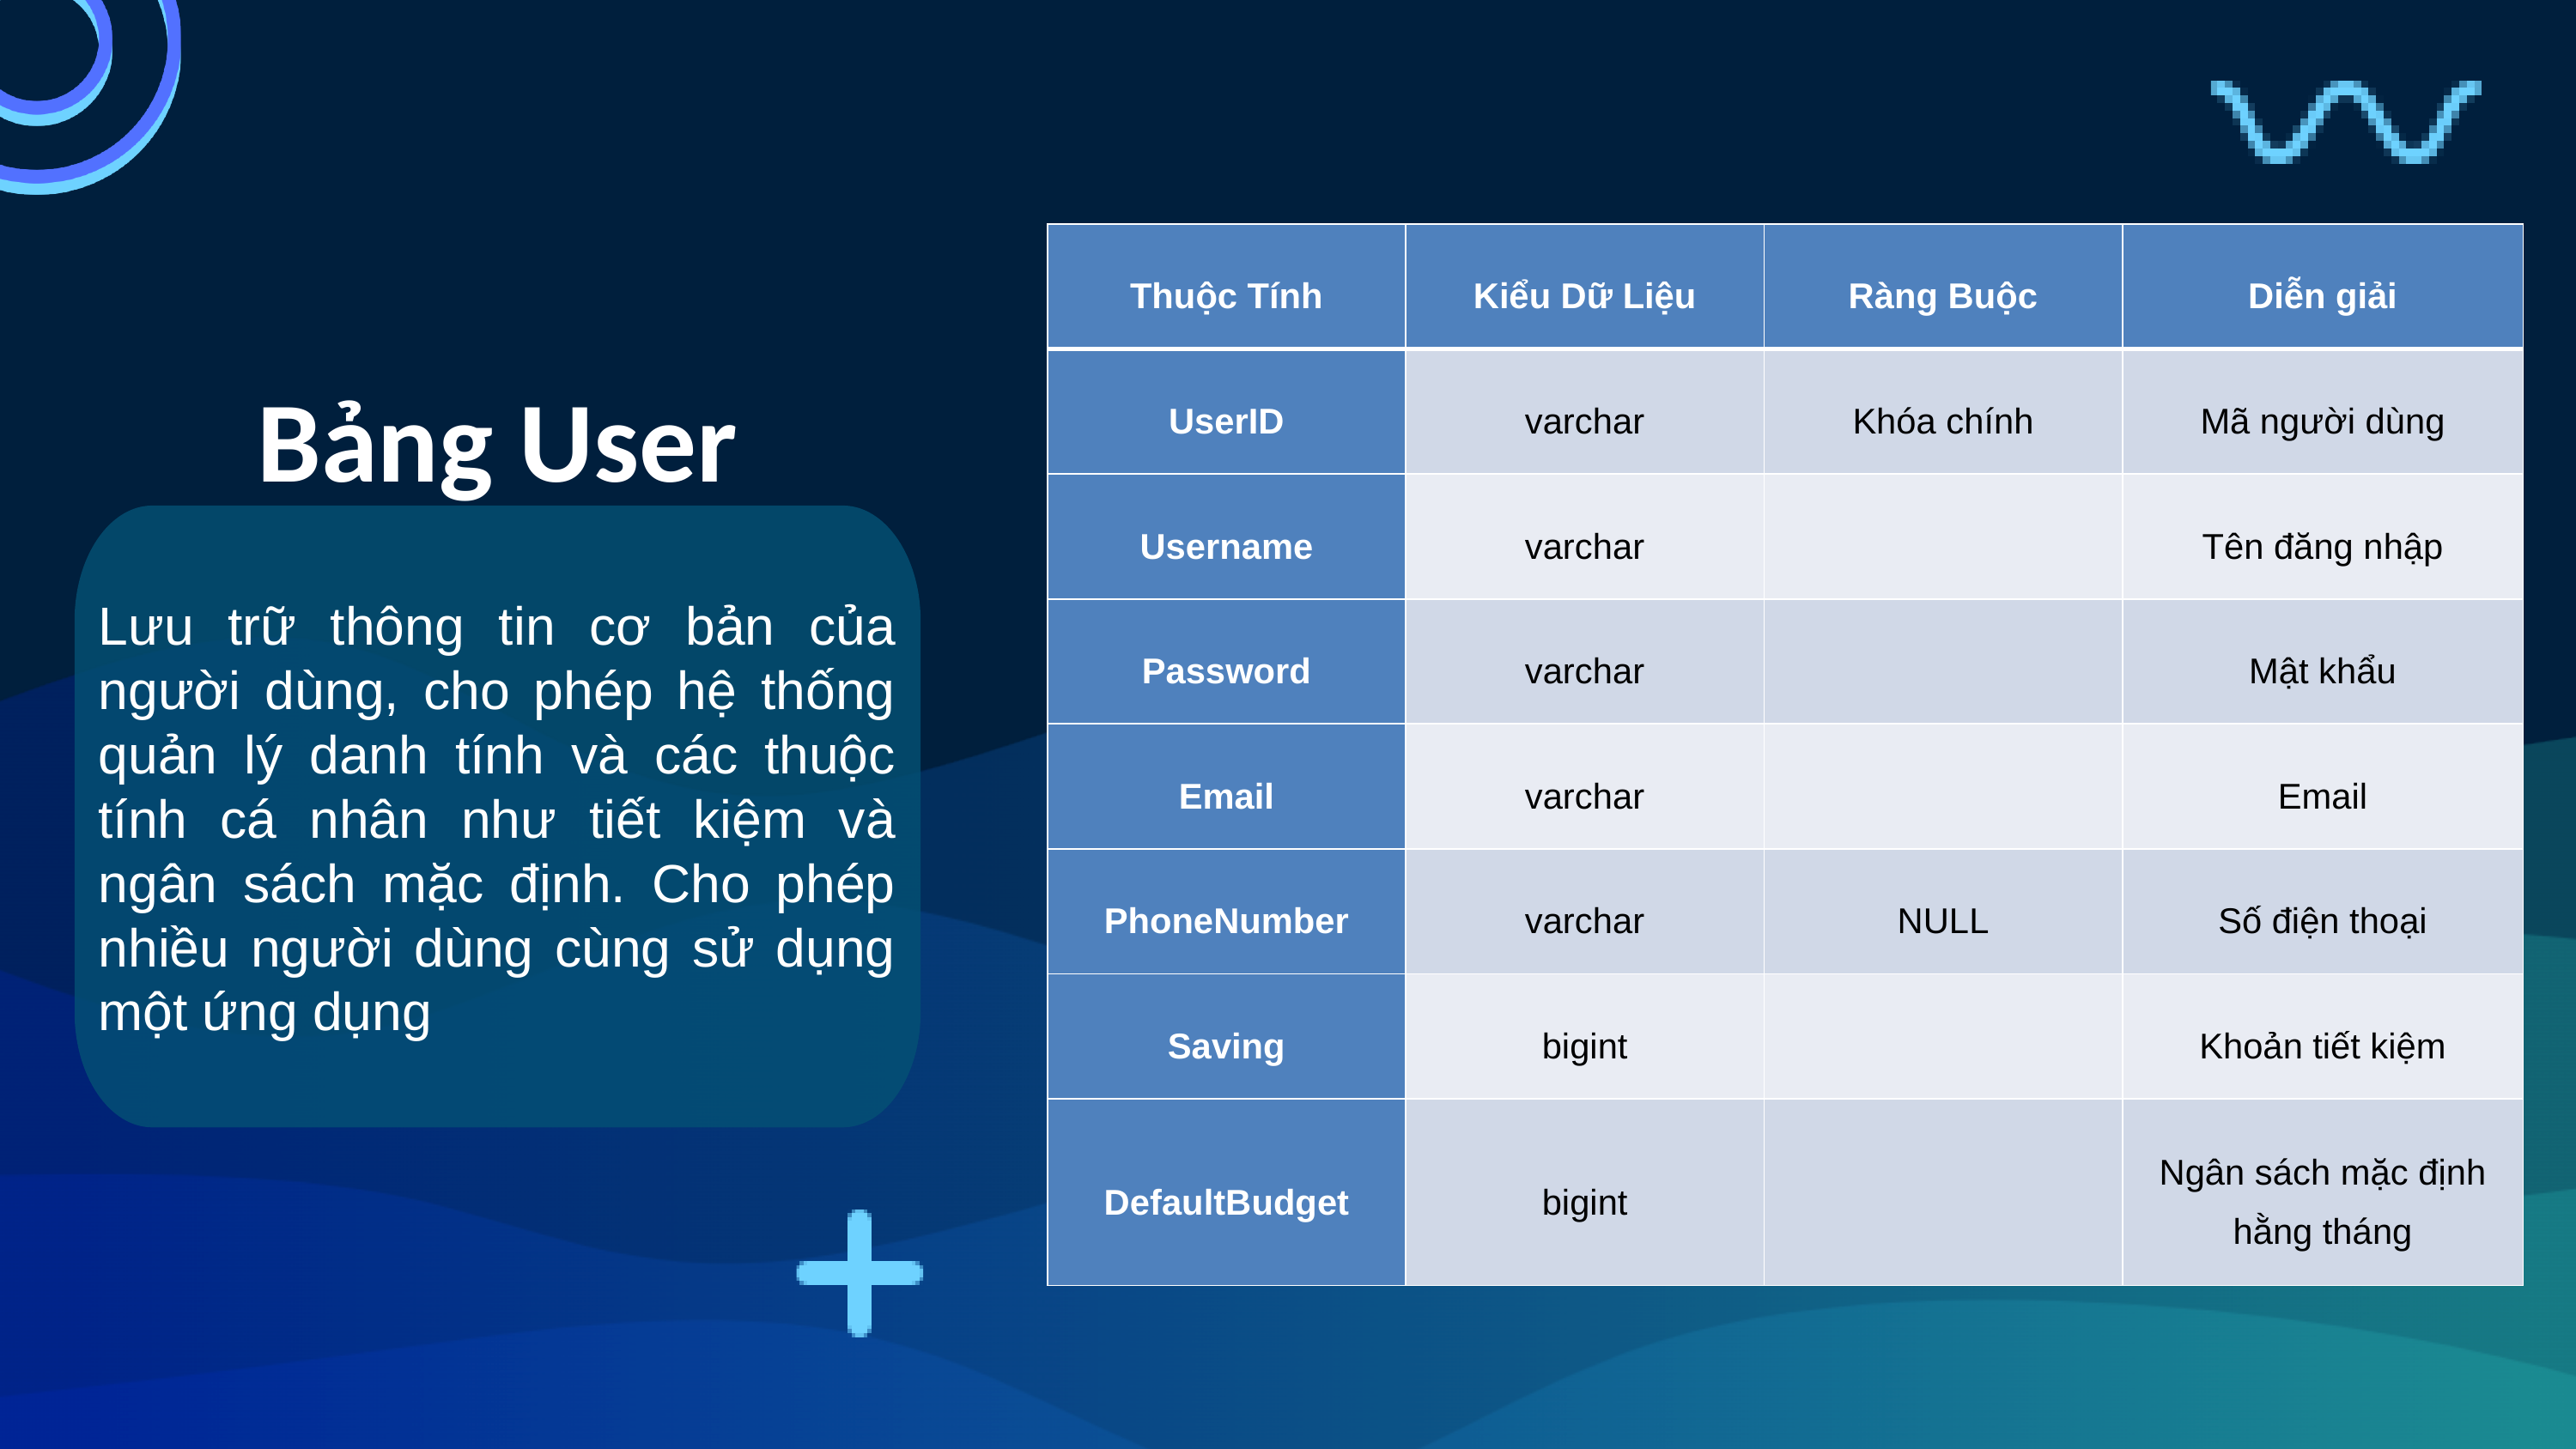

| Thuộc Tính | Kiểu Dữ Liệu | Ràng Buộc | Diễn giải |
| --- | --- | --- | --- |
| UserID | varchar | Khóa chính | Mã người dùng |
| Username | varchar |  | Tên đăng nhập |
| Password | varchar |  | Mật khẩu |
| Email | varchar |  | Email |
| PhoneNumber | varchar | NULL | Số điện thoại |
| Saving | bigint |  | Khoản tiết kiệm |
| DefaultBudget | bigint |  | Ngân sách mặc định hằng tháng |
Bảng User
Lưu trữ thông tin cơ bản của người dùng, cho phép hệ thống quản lý danh tính và các thuộc tính cá nhân như tiết kiệm và ngân sách mặc định. Cho phép nhiều người dùng cùng sử dụng một ứng dụng